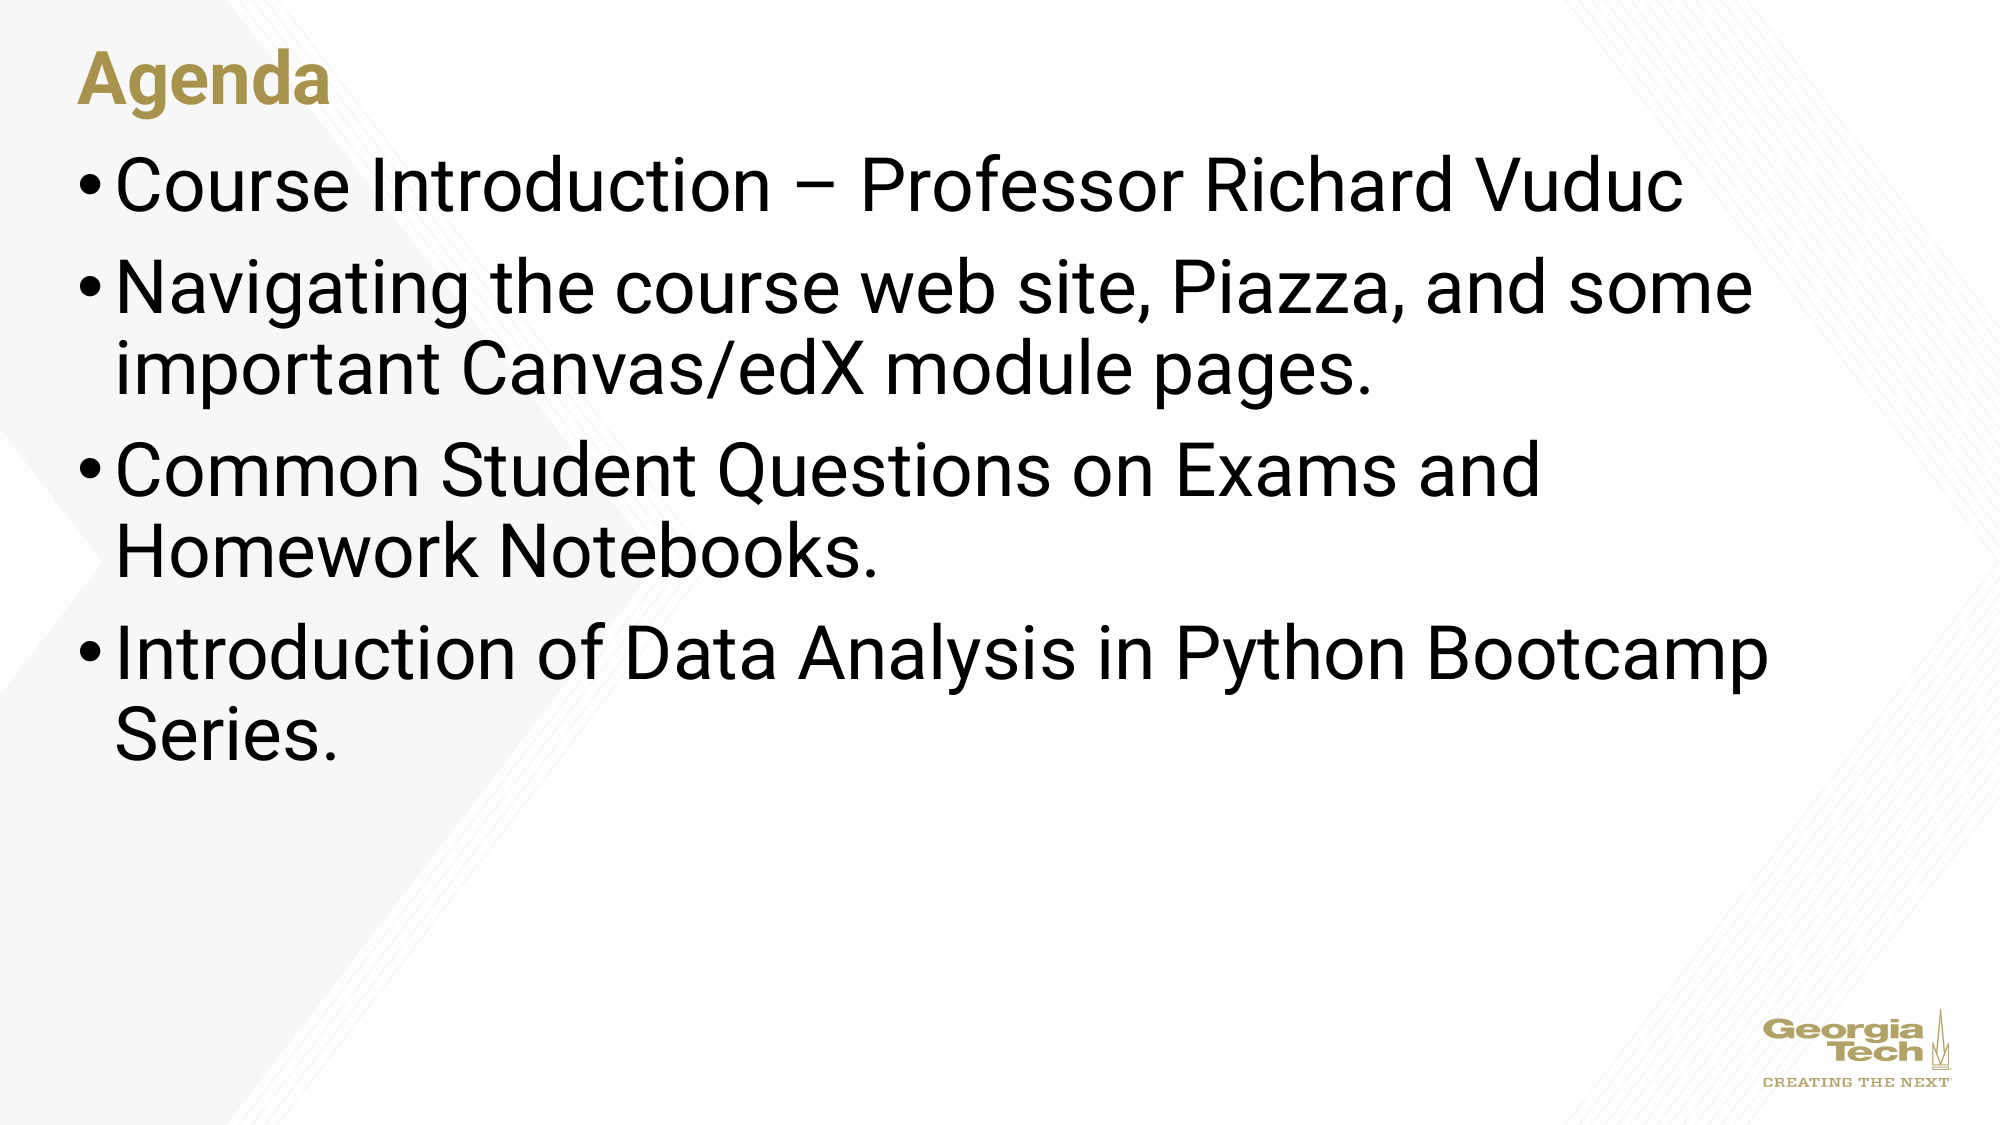

# Agenda
Course Introduction – Professor Richard Vuduc
Navigating the course web site, Piazza, and some important Canvas/edX module pages.
Common Student Questions on Exams and Homework Notebooks.
Introduction of Data Analysis in Python Bootcamp Series.